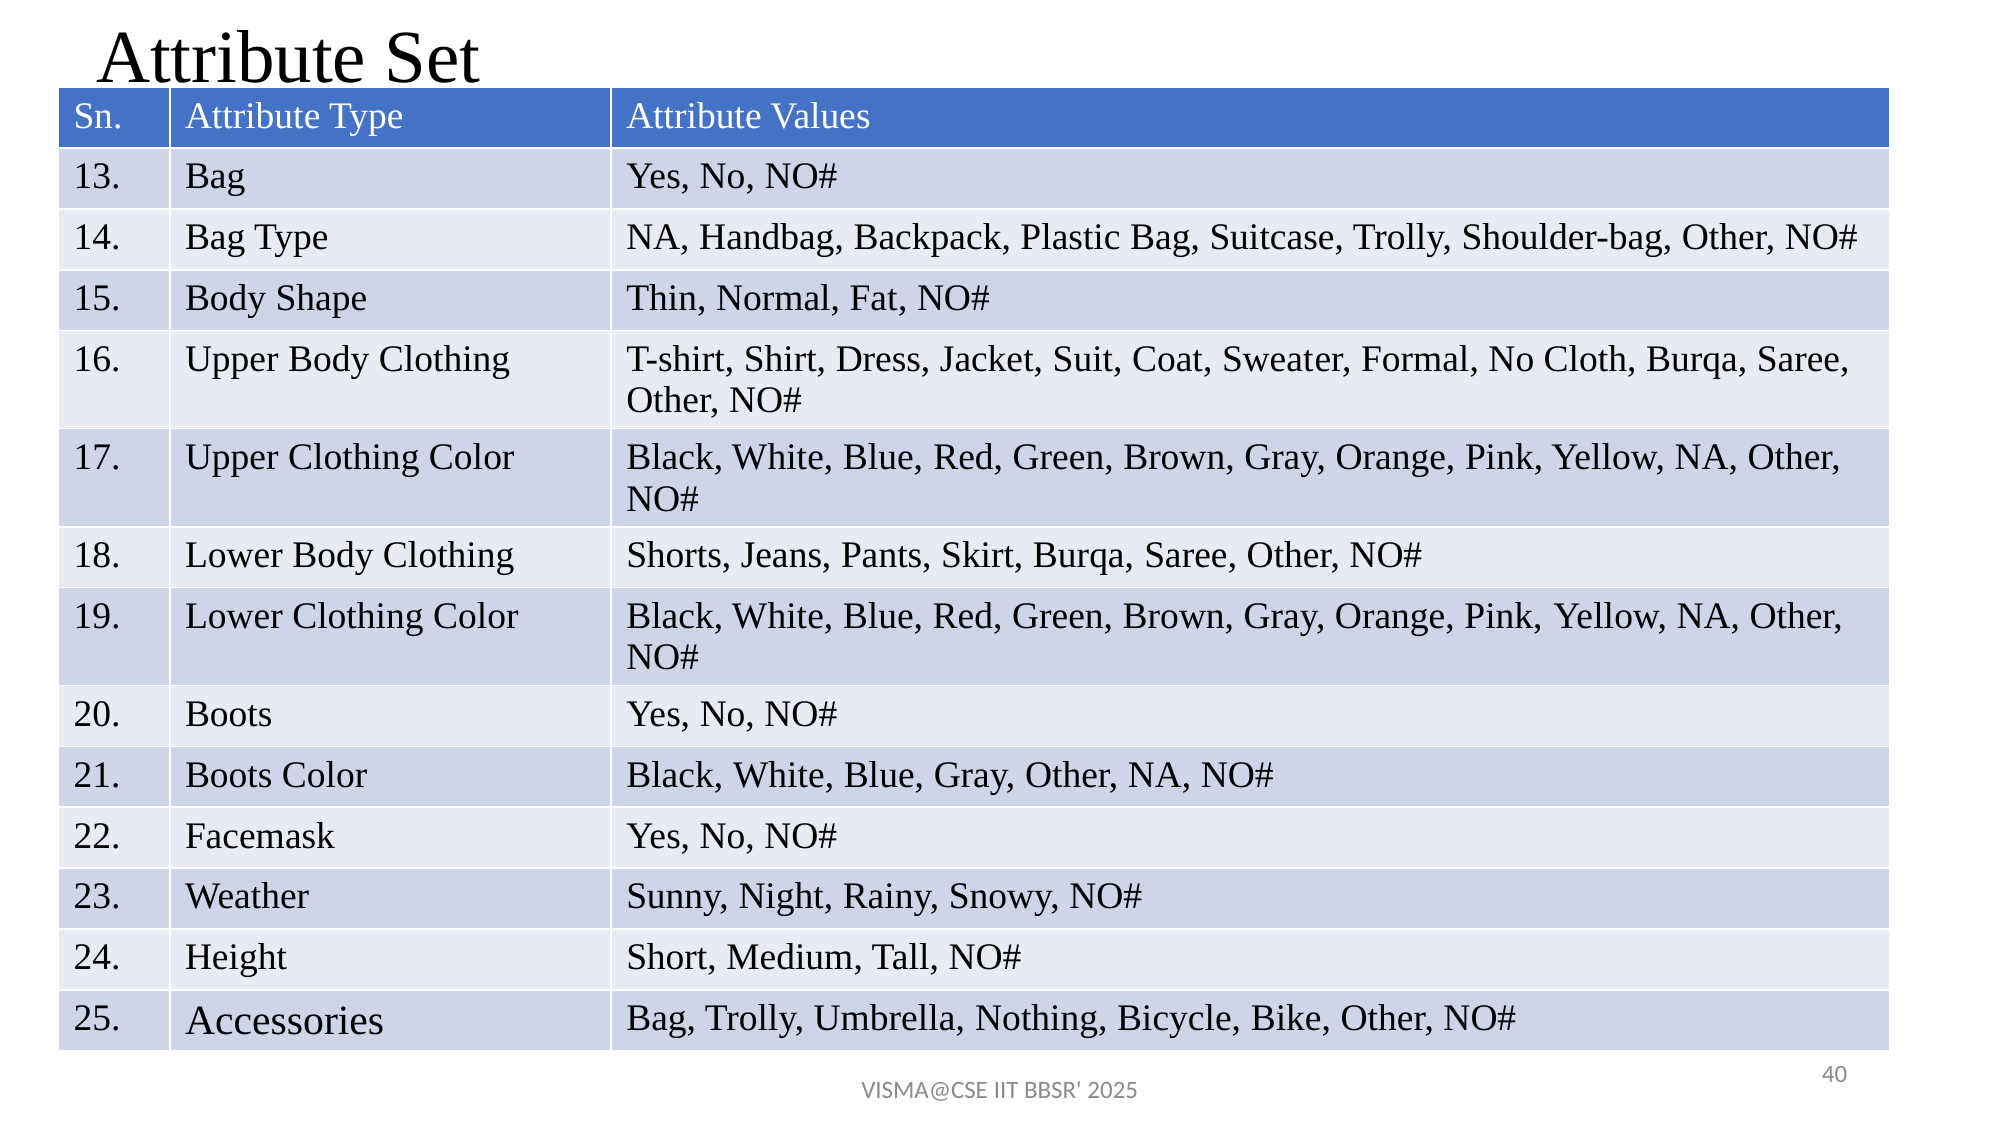

# Attribute Set
| Sn. | Attribute Type | Attribute Values |
| --- | --- | --- |
| 13. | Bag | Yes, No, NO# |
| 14. | Bag Type | NA, Handbag, Backpack, Plastic Bag, Suitcase, Trolly, Shoulder-bag, Other, NO# |
| 15. | Body Shape | Thin, Normal, Fat, NO# |
| 16. | Upper Body Clothing | T-shirt, Shirt, Dress, Jacket, Suit, Coat, Sweater, Formal, No Cloth, Burqa, Saree, Other, NO# |
| 17. | Upper Clothing Color | Black, White, Blue, Red, Green, Brown, Gray, Orange, Pink, Yellow, NA, Other, NO# |
| 18. | Lower Body Clothing | Shorts, Jeans, Pants, Skirt, Burqa, Saree, Other, NO# |
| 19. | Lower Clothing Color | Black, White, Blue, Red, Green, Brown, Gray, Orange, Pink, Yellow, NA, Other, NO# |
| 20. | Boots | Yes, No, NO# |
| 21. | Boots Color | Black, White, Blue, Gray, Other, NA, NO# |
| 22. | Facemask | Yes, No, NO# |
| 23. | Weather | Sunny, Night, Rainy, Snowy, NO# |
| 24. | Height | Short, Medium, Tall, NO# |
| 25. | Accessories | Bag, Trolly, Umbrella, Nothing, Bicycle, Bike, Other, NO# |
40
VISMA@CSE IIT BBSR' 2025